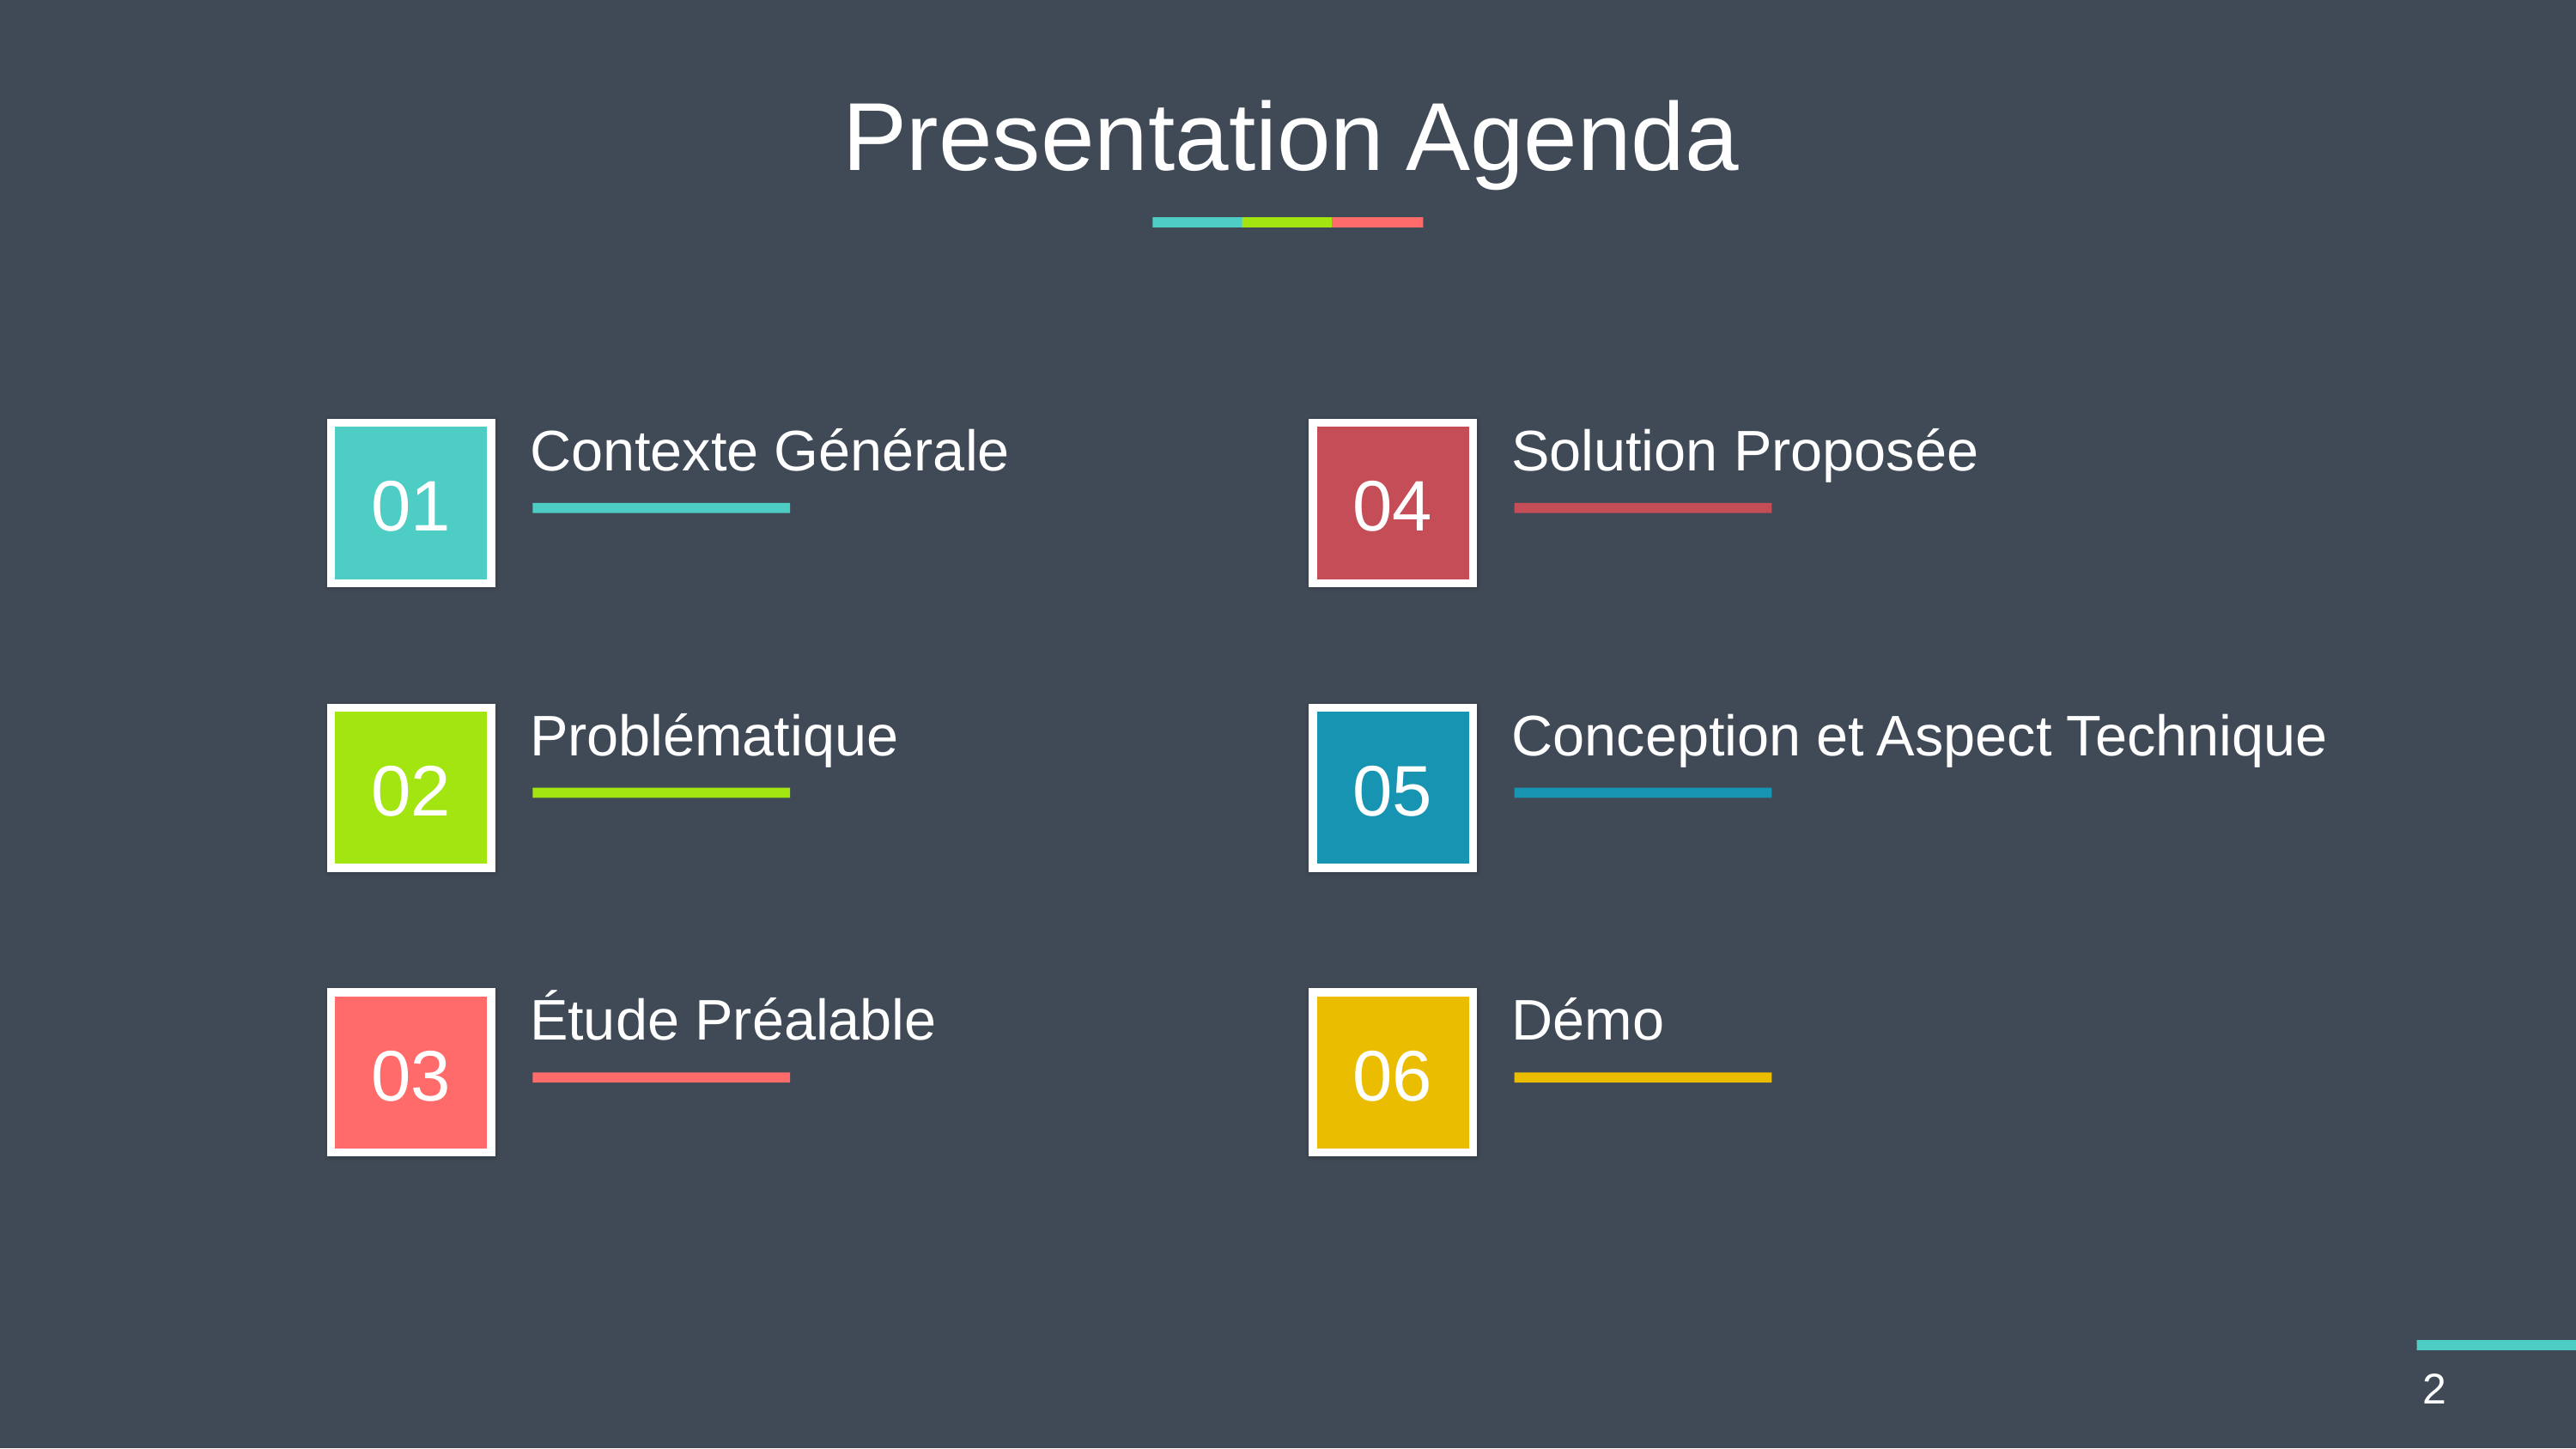

# Presentation Agenda
Contexte Générale
Solution Proposée
Problématique
Conception et Aspect Technique
Étude Préalable
Démo
2